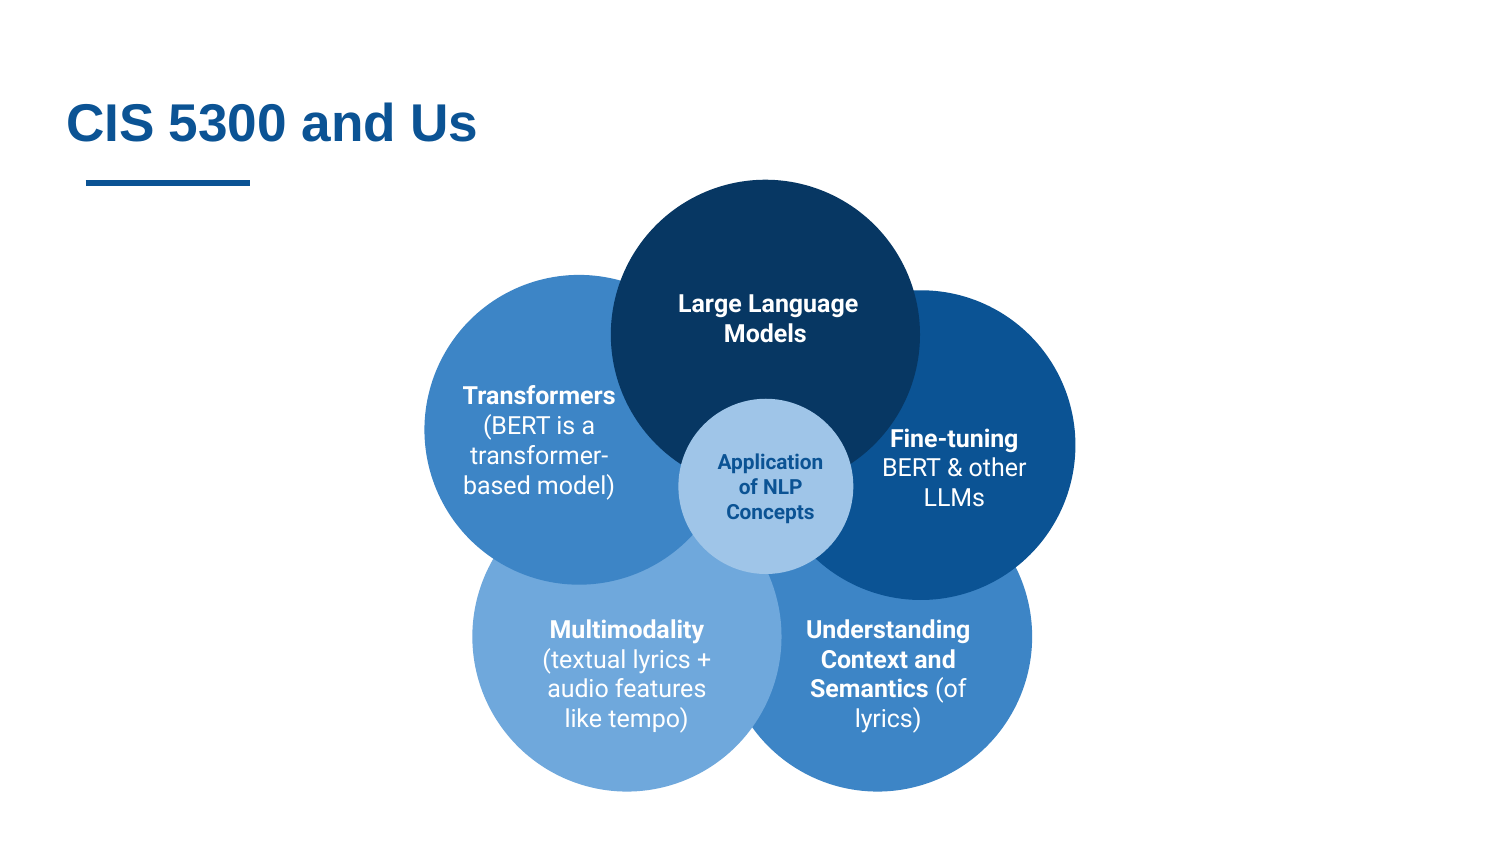

CIS 5300 and Us

Large Language Models

Transformers
(BERT is a transformer-
based model)

Fine-tuning BERT & other LLMs

Application of NLP Concepts

Multimodality
(textual lyrics + audio features like tempo)
Understanding Context and Semantics (of lyrics)